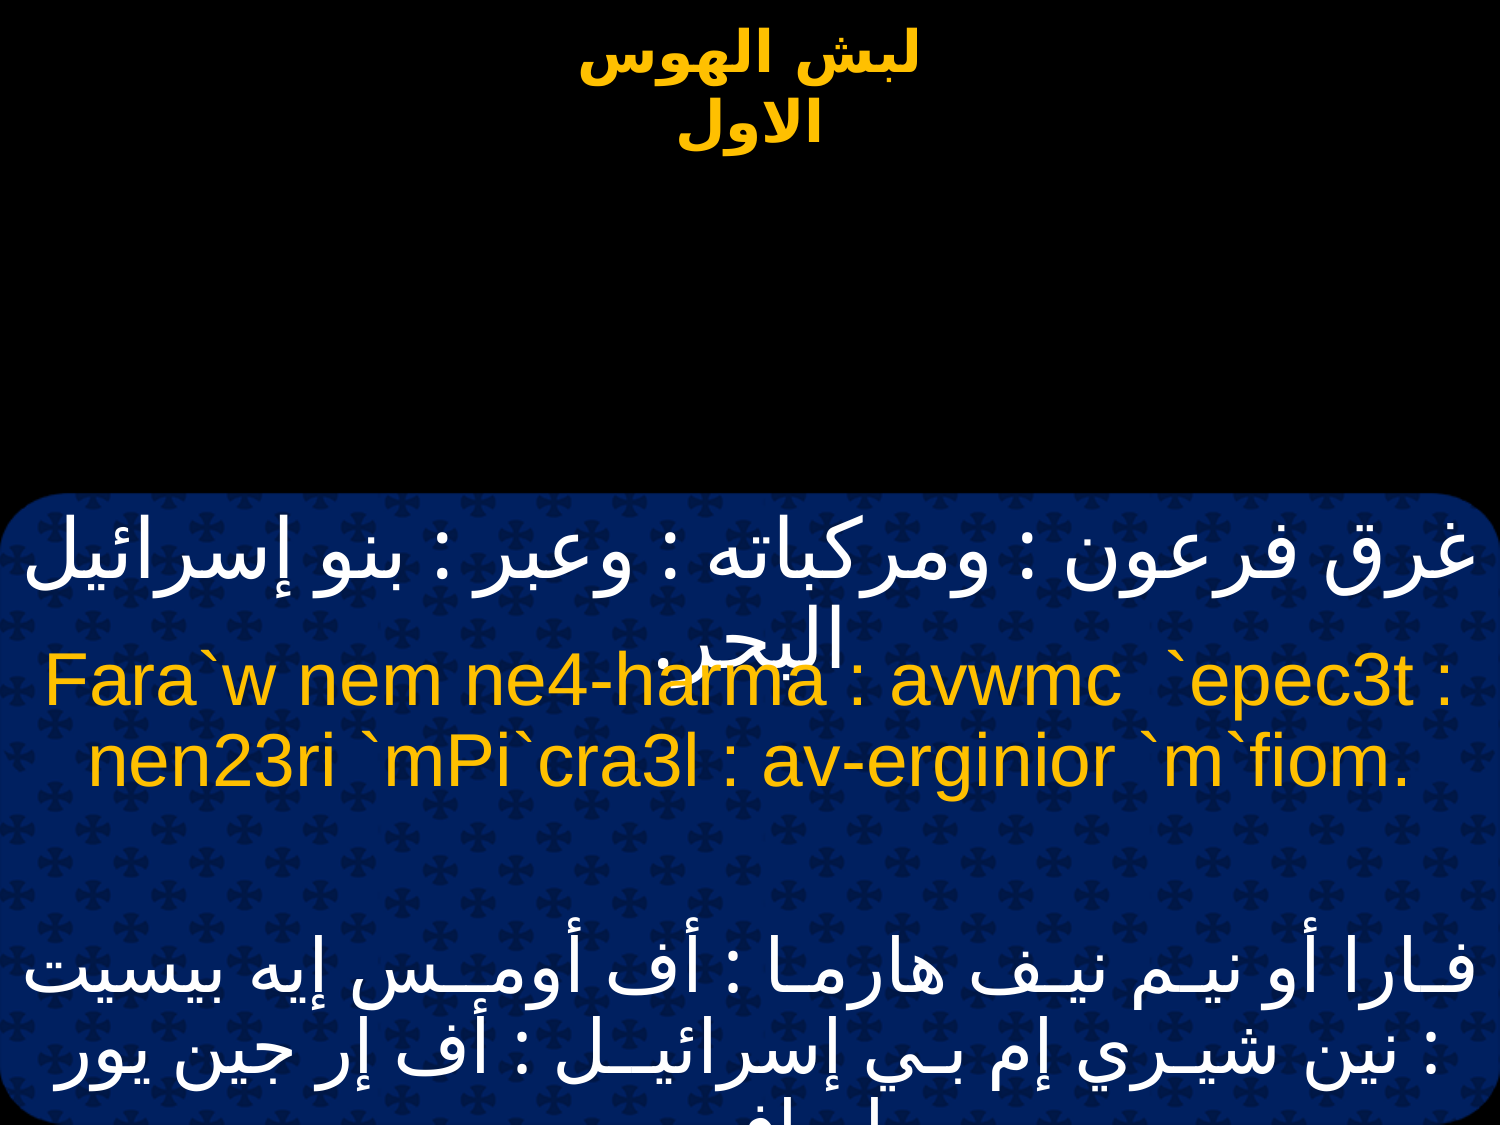

غرق فرعون : ومركباته : وعبر : بنو إسرائيل البحر.
Fara`w nem ne4-harma : avwmc  `epec3t : nen23ri `mPi`cra3l : av-erginior `m`fiom.
فـارا أو نيـم نيـف هارمـا : أف أومــس إيه بيسيت : نين شيـري إم بـي إسرائيــل : أف إر جين يور إم إفيوم.